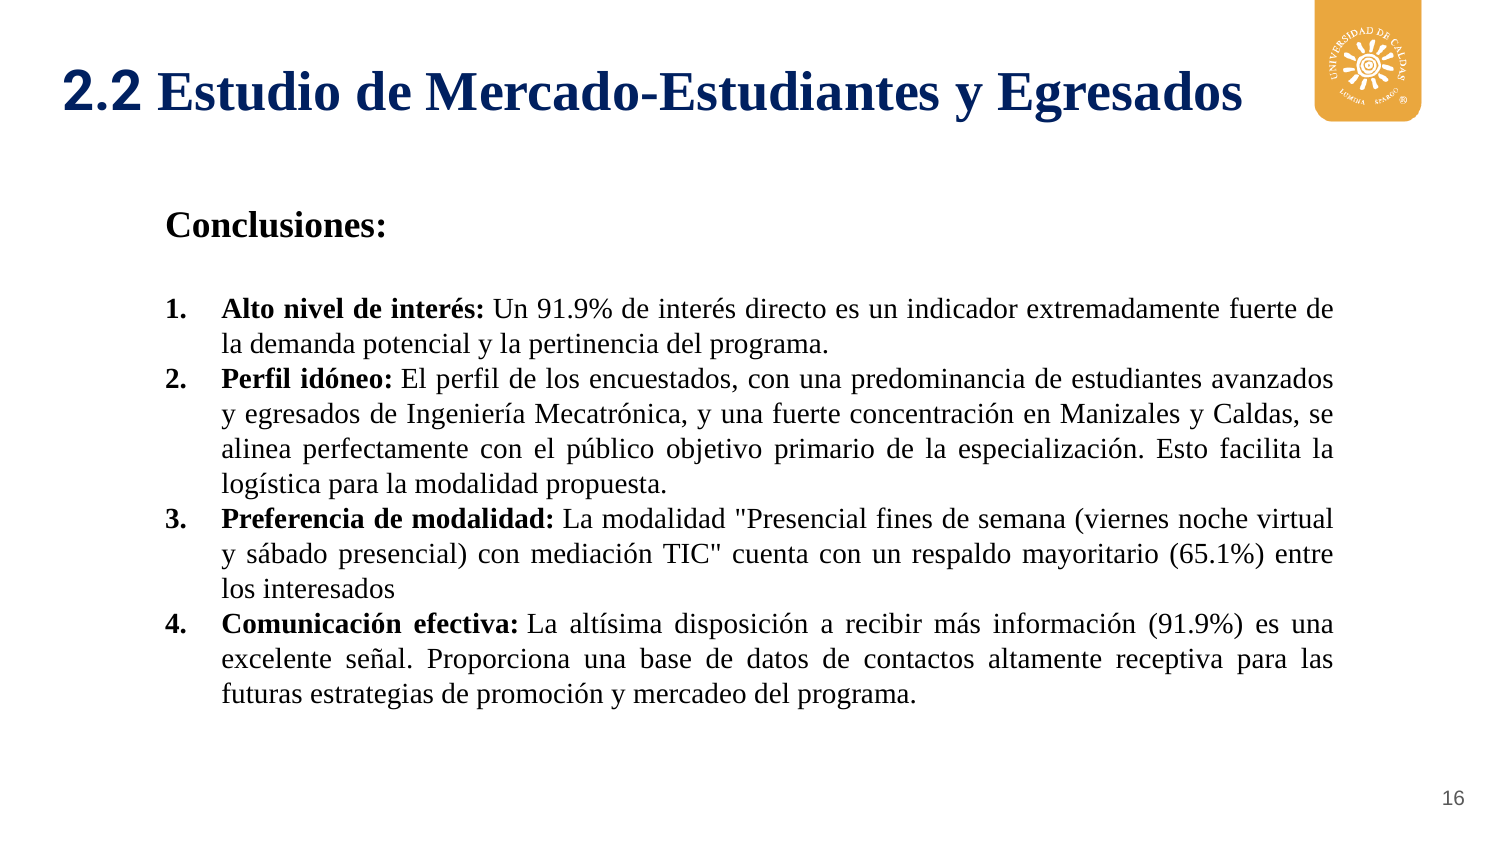

2.2 Estudio de Mercado-Estudiantes y Egresados
Conclusiones:

Alto nivel de interés: Un 91.9% de interés directo es un indicador extremadamente fuerte de la demanda potencial y la pertinencia del programa.
Perfil idóneo: El perfil de los encuestados, con una predominancia de estudiantes avanzados y egresados de Ingeniería Mecatrónica, y una fuerte concentración en Manizales y Caldas, se alinea perfectamente con el público objetivo primario de la especialización. Esto facilita la logística para la modalidad propuesta.
Preferencia de modalidad: La modalidad "Presencial fines de semana (viernes noche virtual y sábado presencial) con mediación TIC" cuenta con un respaldo mayoritario (65.1%) entre los interesados
Comunicación efectiva: La altísima disposición a recibir más información (91.9%) es una excelente señal. Proporciona una base de datos de contactos altamente receptiva para las futuras estrategias de promoción y mercadeo del programa.
16